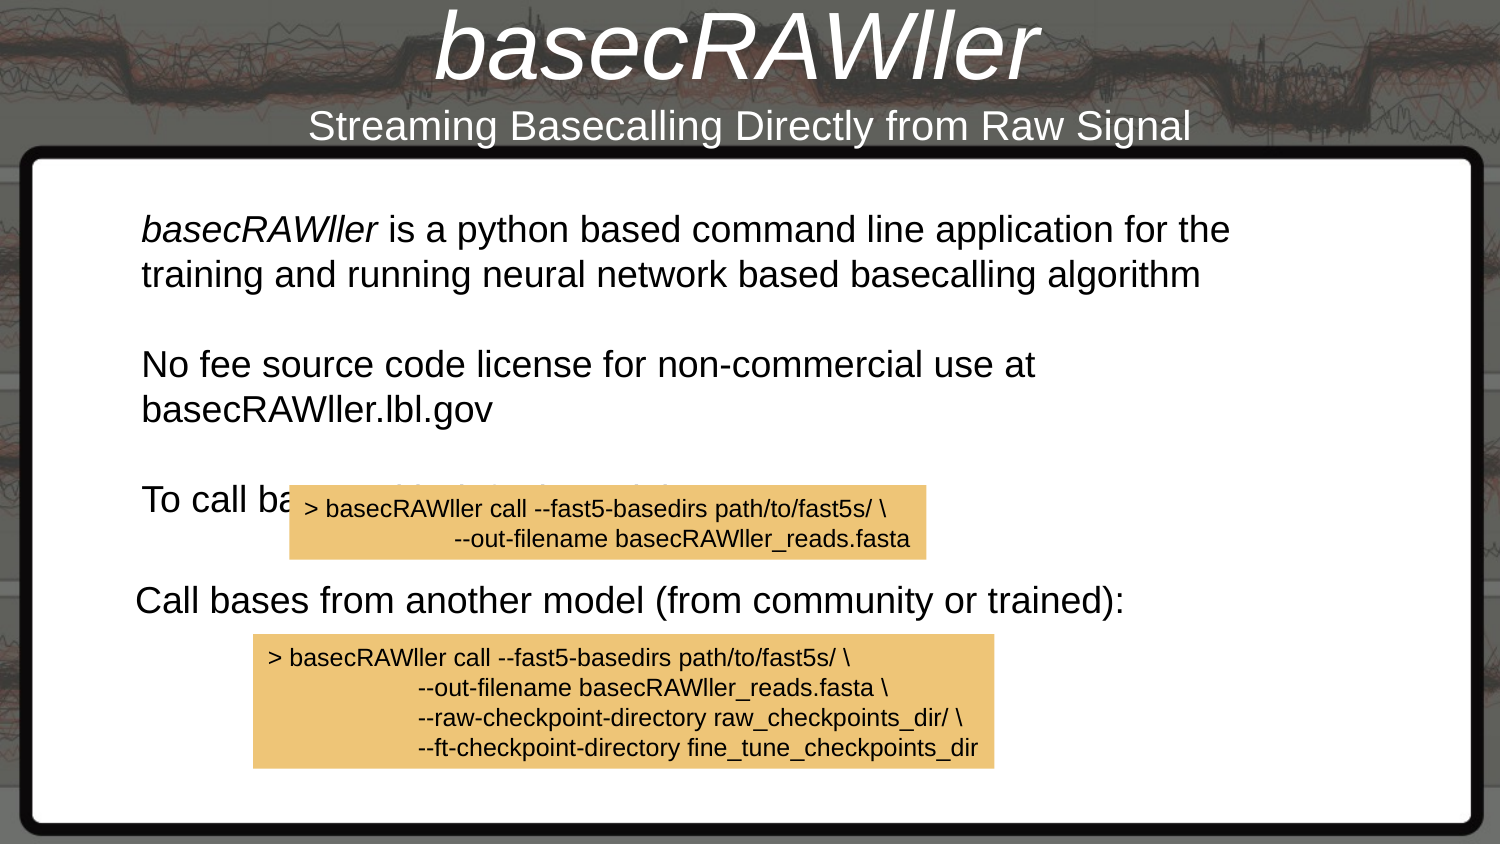

# basecRAWller Streaming Basecalling Directly from Raw Signal
basecRAWller is a python based command line application for the training and running neural network based basecalling algorithm

No fee source code license for non-commercial use at basecRAWller.lbl.gov

To call bases with default model:
> basecRAWller call --fast5-basedirs path/to/fast5s/ \
	--out-filename basecRAWller_reads.fasta
Call bases from another model (from community or trained):
> basecRAWller call --fast5-basedirs path/to/fast5s/ \
	--out-filename basecRAWller_reads.fasta \
	--raw-checkpoint-directory raw_checkpoints_dir/ \
	--ft-checkpoint-directory fine_tune_checkpoints_dir